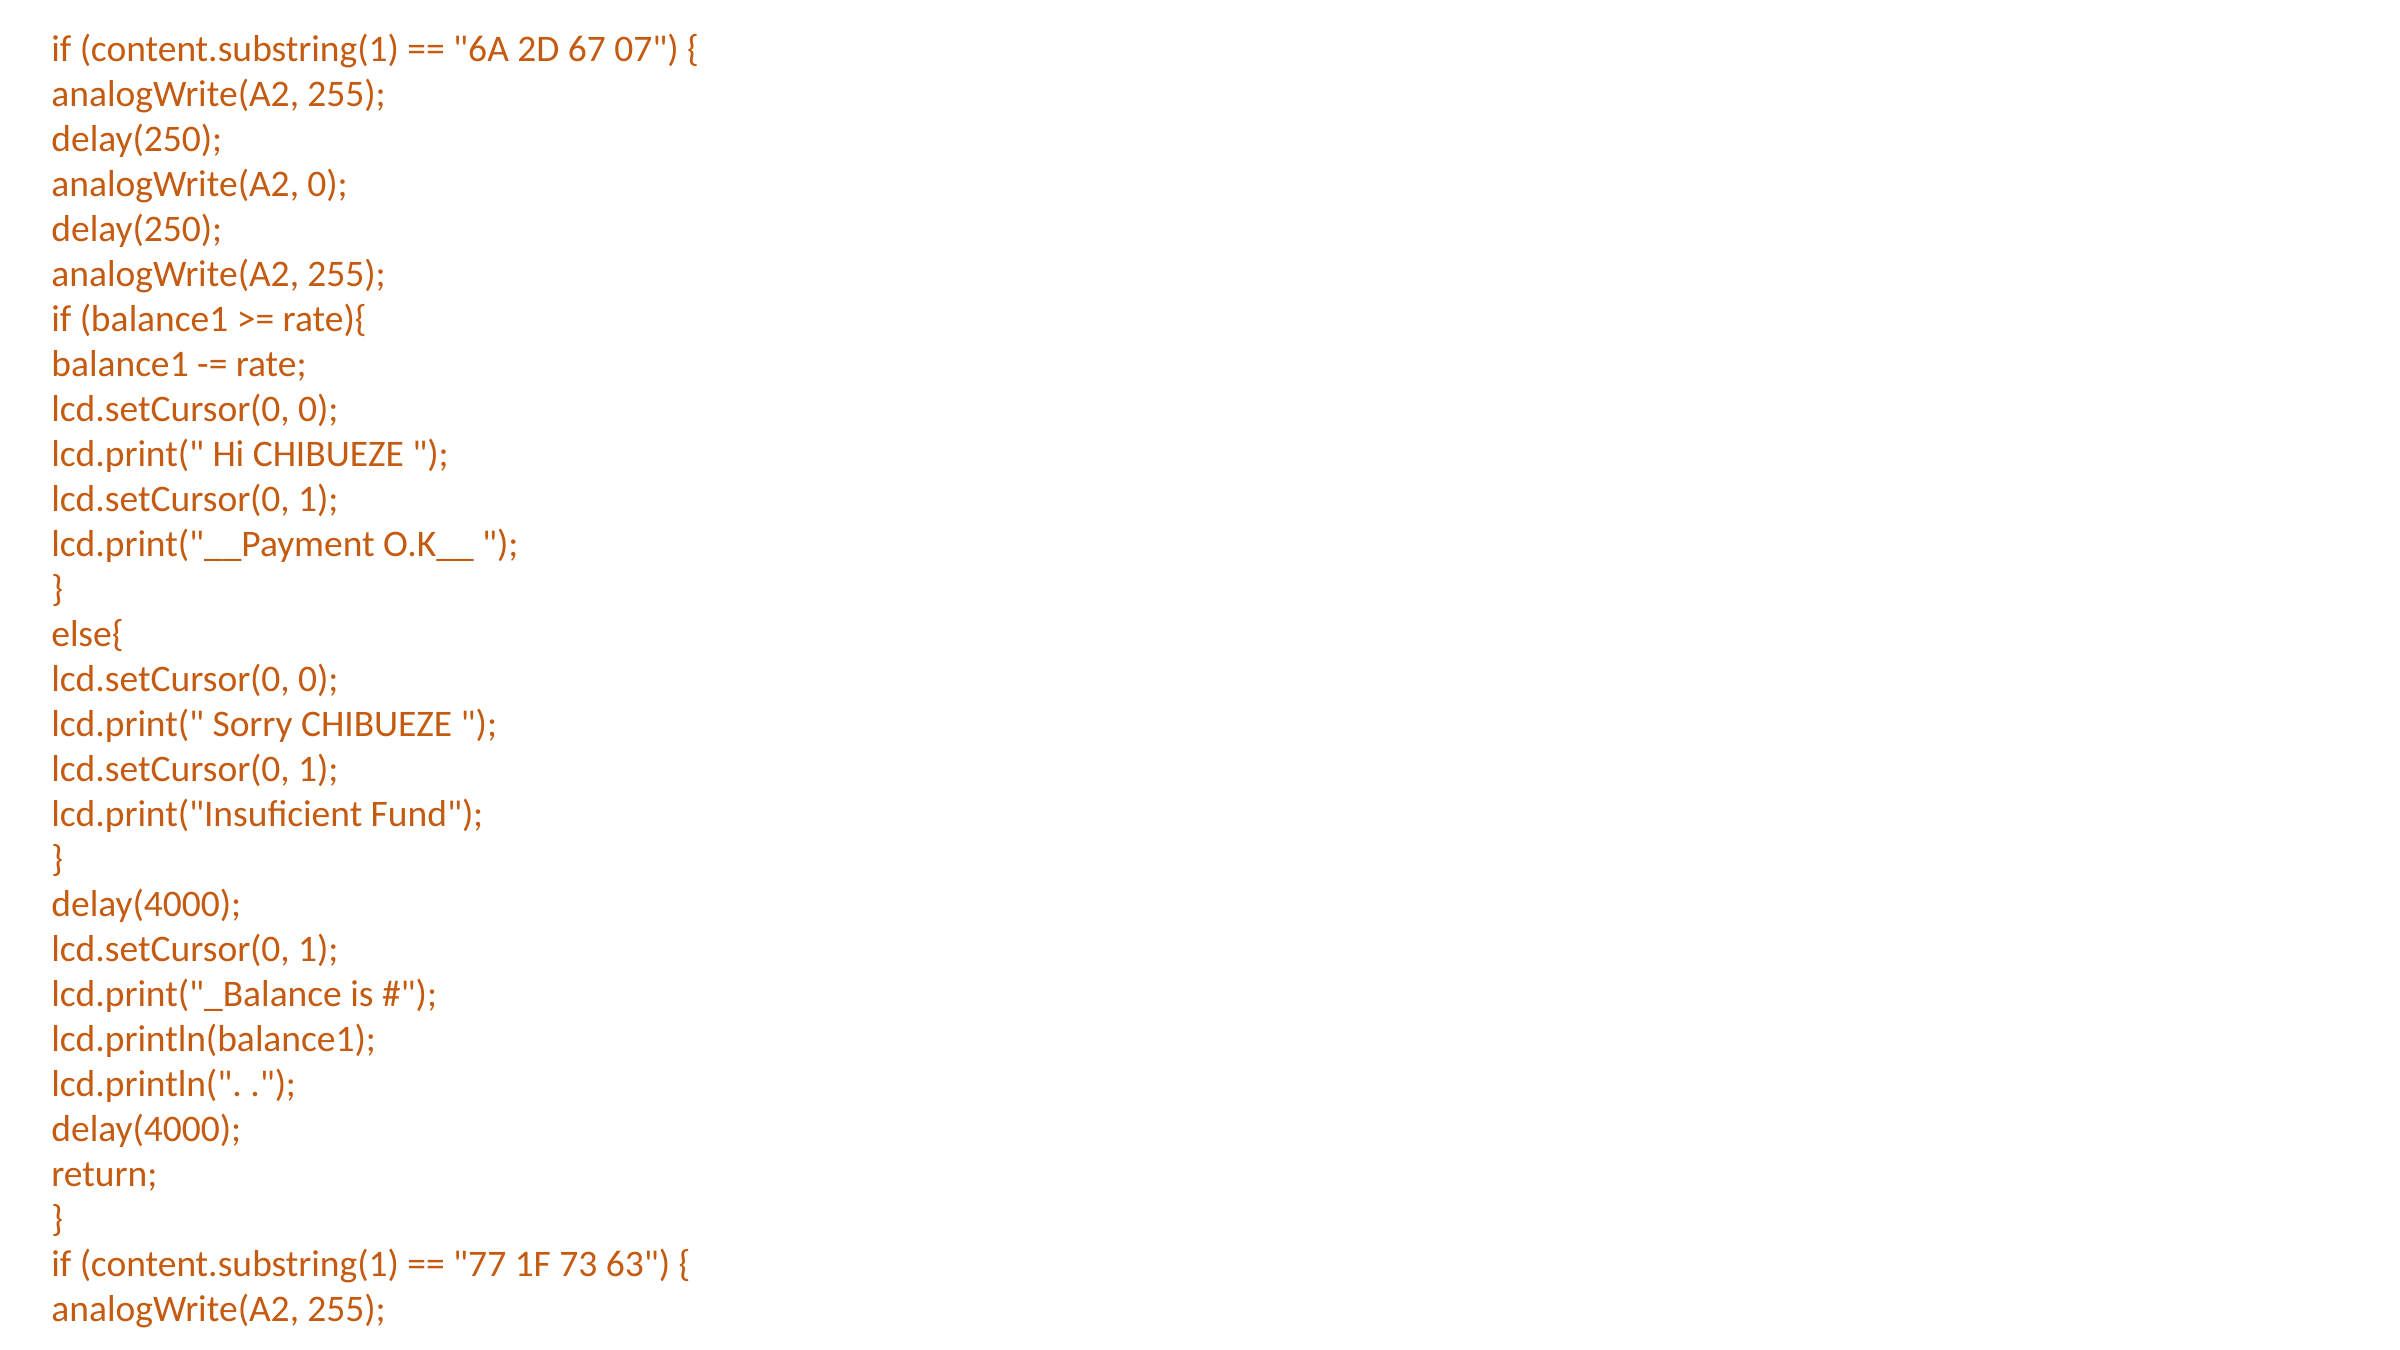

if (content.substring(1) == "6A 2D 67 07") {
analogWrite(A2, 255);
delay(250);
analogWrite(A2, 0);
delay(250);
analogWrite(A2, 255);
if (balance1 >= rate){
balance1 -= rate;
lcd.setCursor(0, 0);
lcd.print(" Hi CHIBUEZE ");
lcd.setCursor(0, 1);
lcd.print("__Payment O.K__ ");
}
else{
lcd.setCursor(0, 0);
lcd.print(" Sorry CHIBUEZE ");
lcd.setCursor(0, 1);
lcd.print("Insuficient Fund");
}
delay(4000);
lcd.setCursor(0, 1);
lcd.print("_Balance is #");
lcd.println(balance1);
lcd.println(". .");
delay(4000);
return;
}
if (content.substring(1) == "77 1F 73 63") {
analogWrite(A2, 255);